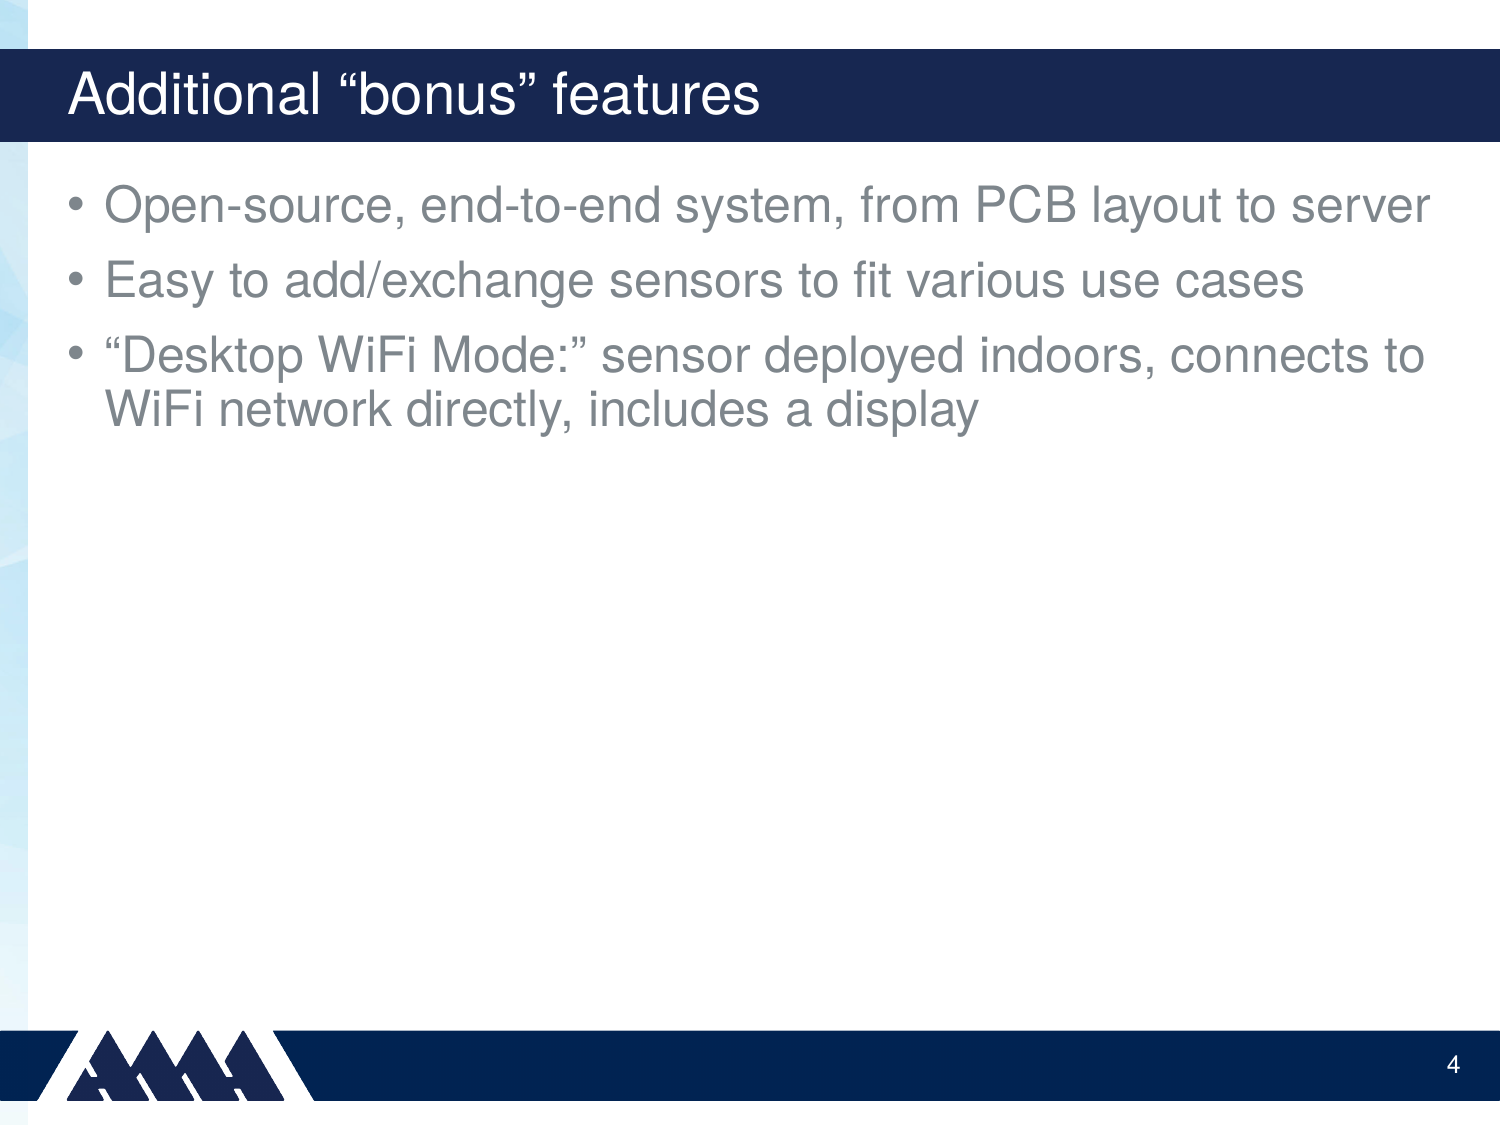

# Additional “bonus” features
Open-source, end-to-end system, from PCB layout to server
Easy to add/exchange sensors to fit various use cases
“Desktop WiFi Mode:” sensor deployed indoors, connects to WiFi network directly, includes a display
4